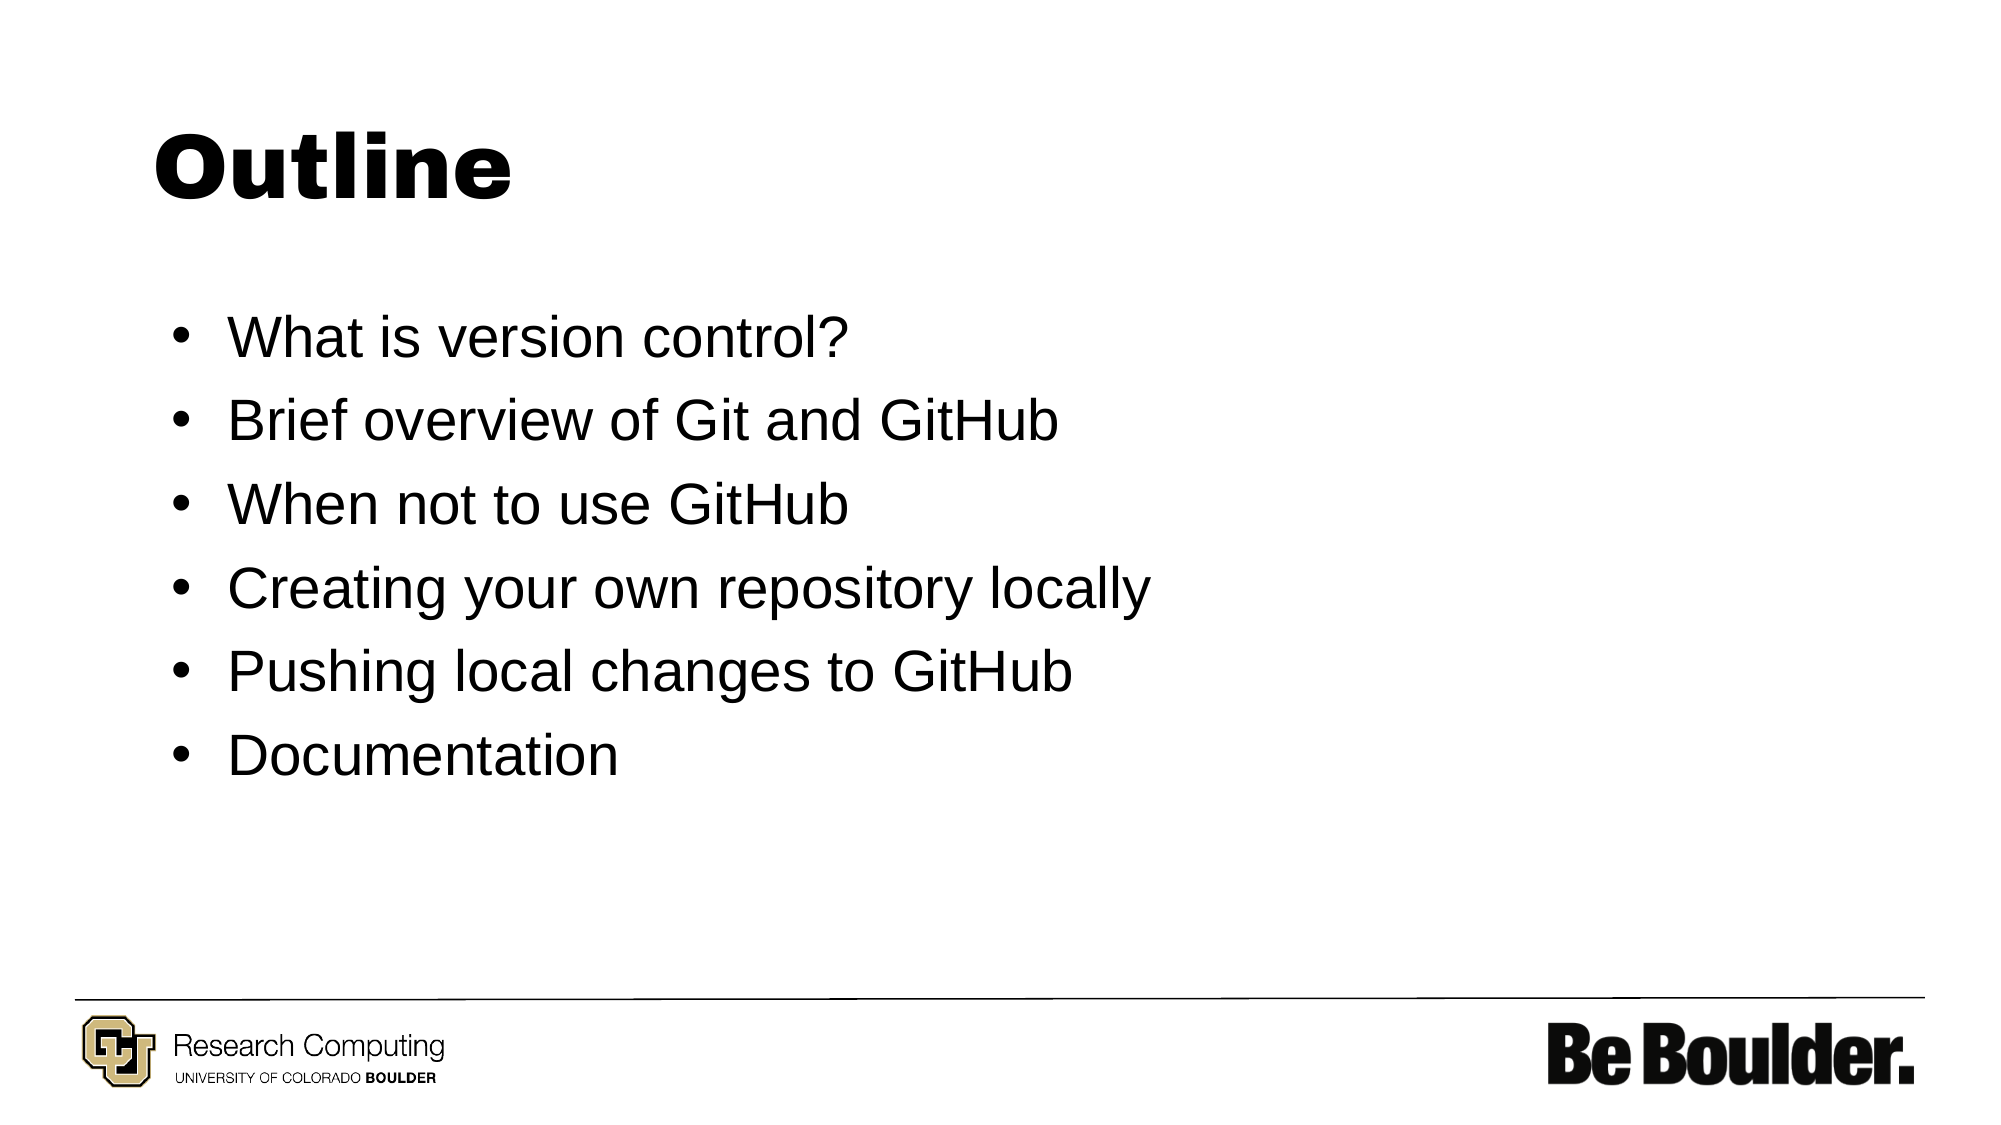

# Outline
What is version control?
Brief overview of Git and GitHub
When not to use GitHub
Creating your own repository locally
Pushing local changes to GitHub
Documentation